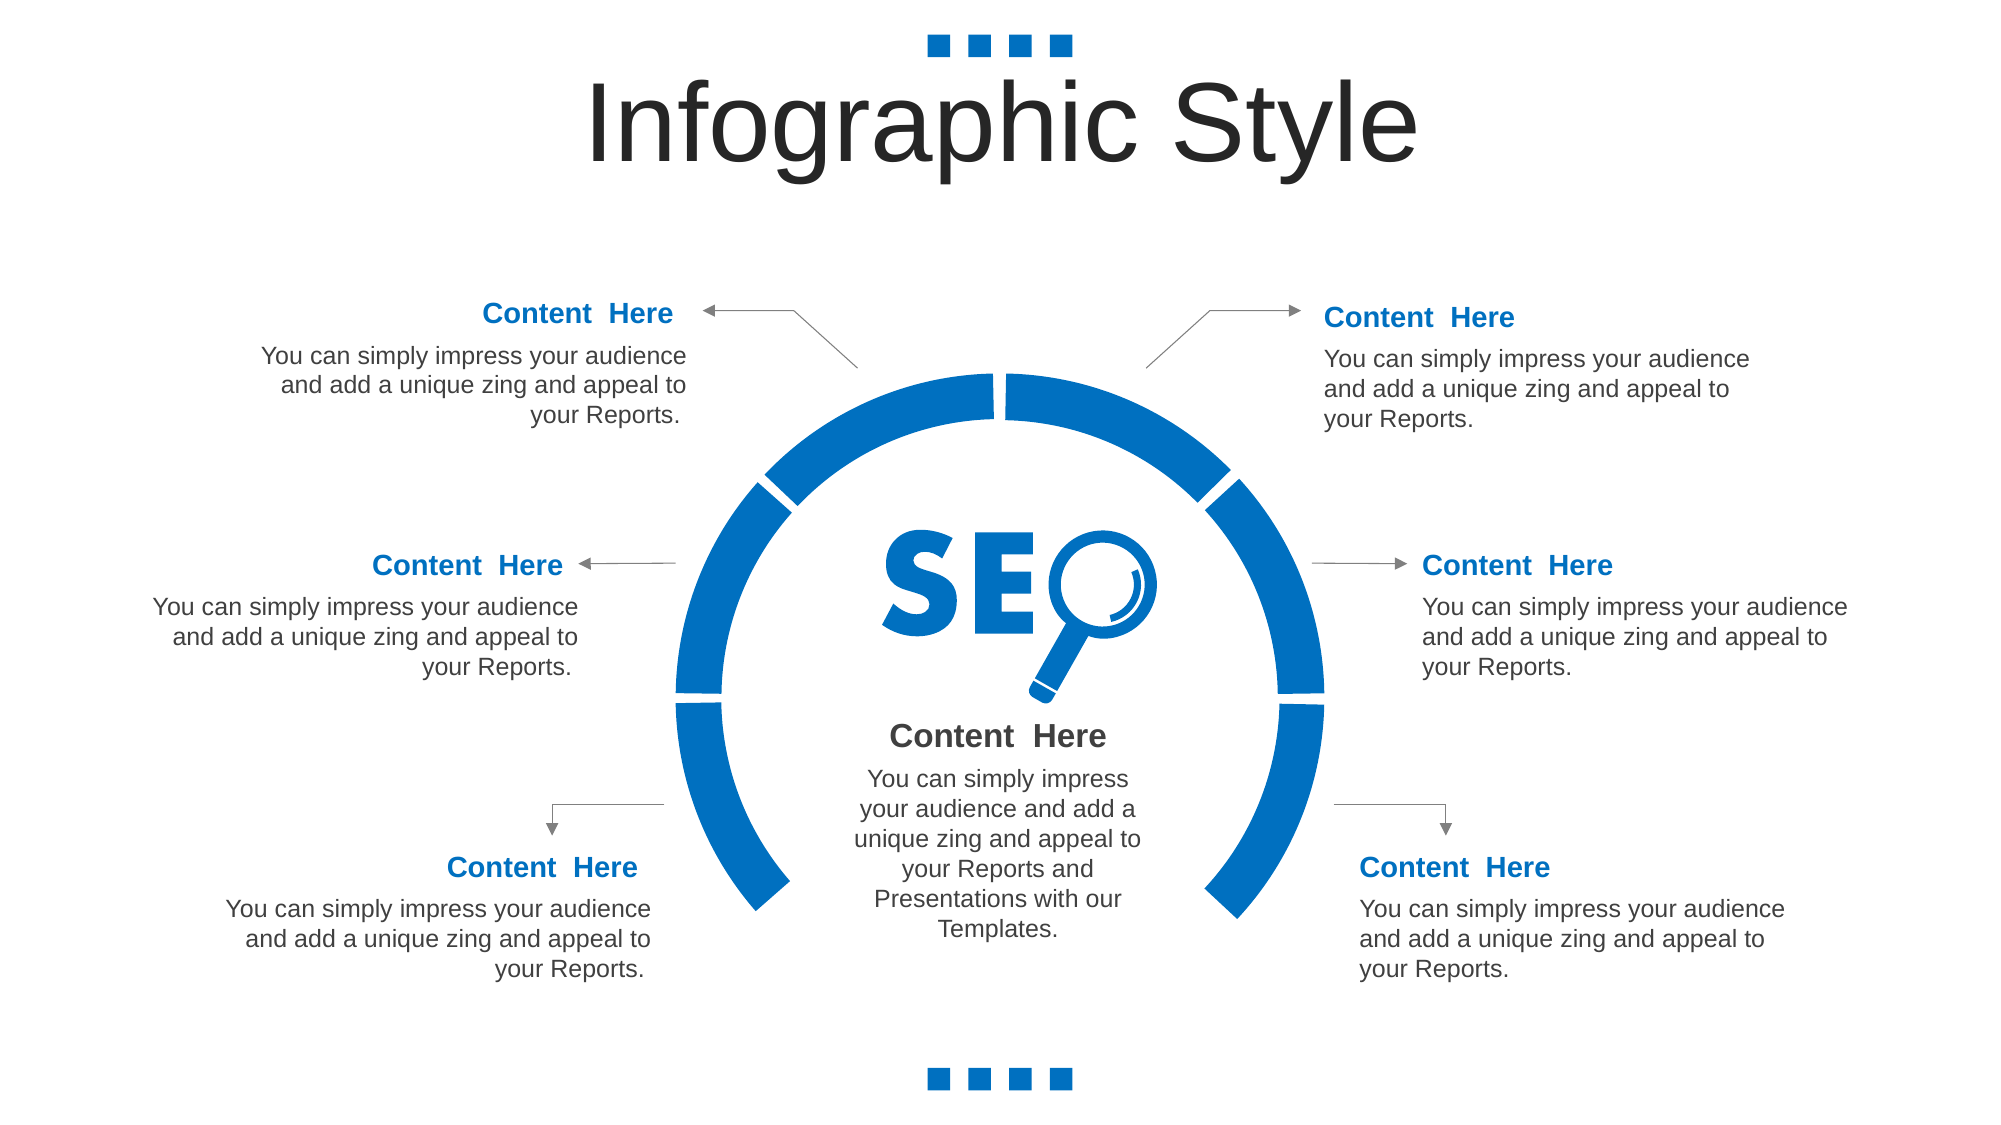

Infographic Style
Content  Here
You can simply impress your audience and add a unique zing and appeal to your Reports.
Content  Here
You can simply impress your audience and add a unique zing and appeal to your Reports.

Content  Here
You can simply impress your audience and add a unique zing and appeal to your Reports.
Content  Here
You can simply impress your audience and add a unique zing and appeal to your Reports.
Content  Here
You can simply impress your audience and add a unique zing and appeal to your Reports and Presentations with our Templates.

Content  Here
You can simply impress your audience and add a unique zing and appeal to your Reports.
Content  Here
You can simply impress your audience and add a unique zing and appeal to your Reports.